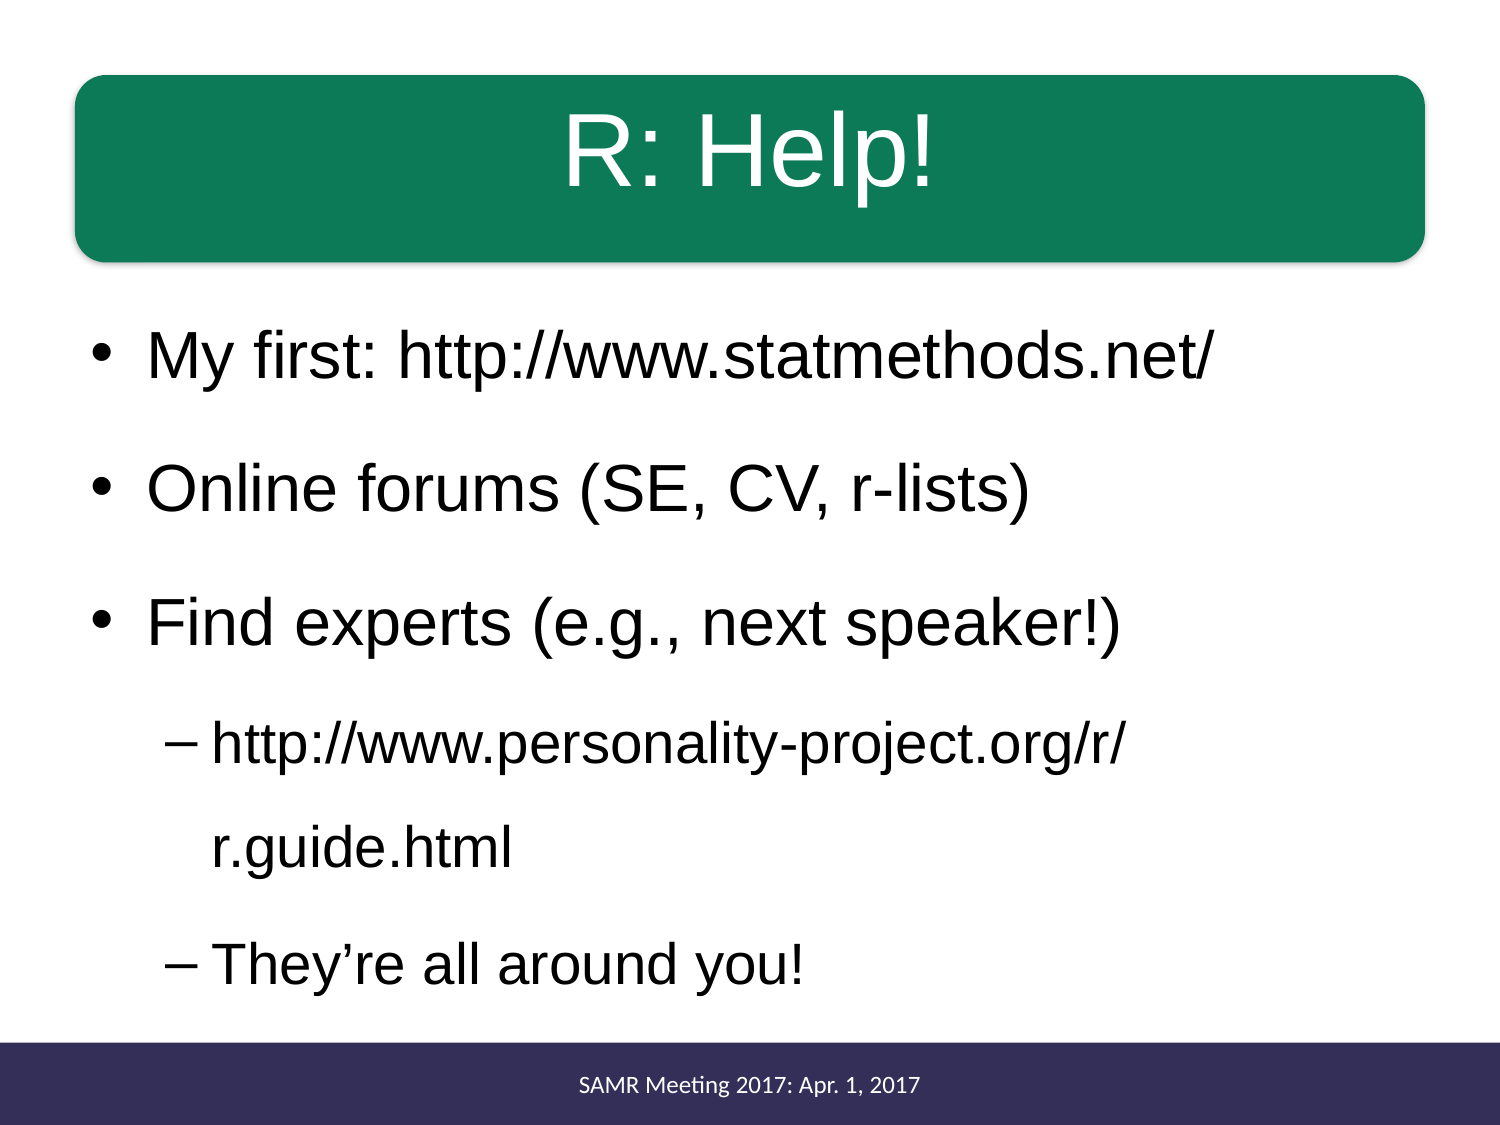

# R: Help!
My first: http://www.statmethods.net/
Online forums (SE, CV, r-lists)
Find experts (e.g., next speaker!)
http://www.personality-project.org/r/r.guide.html
They’re all around you!